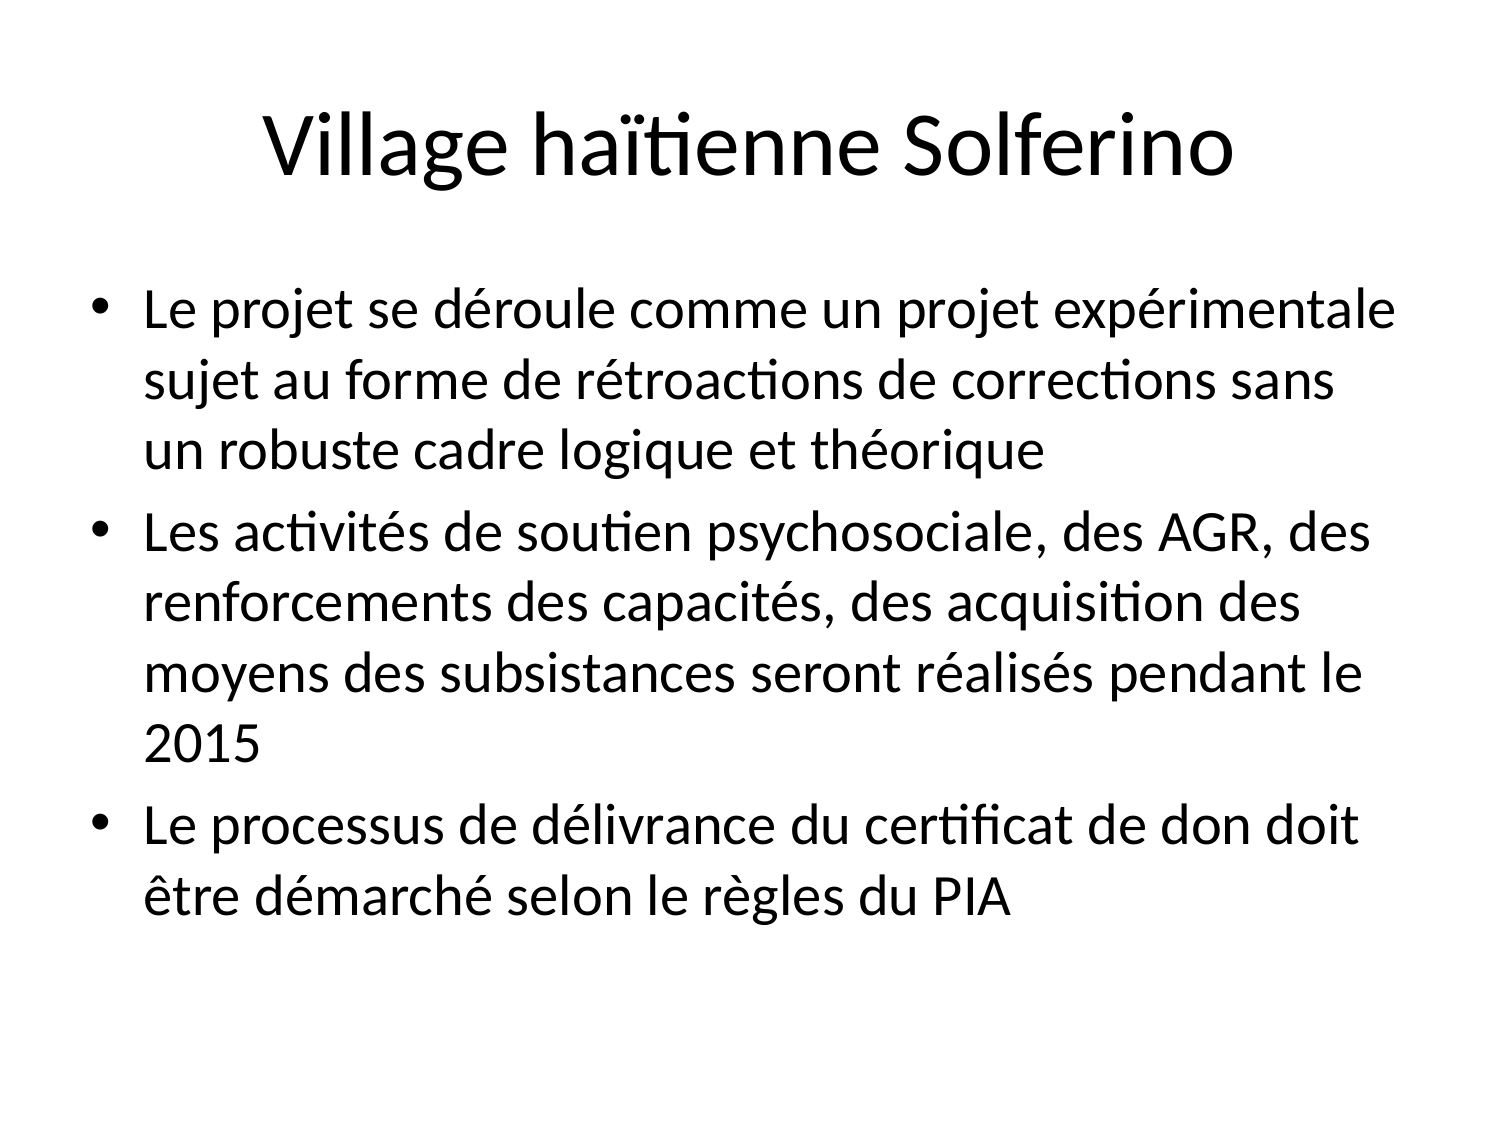

# Village haïtienne Solferino
Le projet se déroule comme un projet expérimentale sujet au forme de rétroactions de corrections sans un robuste cadre logique et théorique
Les activités de soutien psychosociale, des AGR, des renforcements des capacités, des acquisition des moyens des subsistances seront réalisés pendant le 2015
Le processus de délivrance du certificat de don doit être démarché selon le règles du PIA